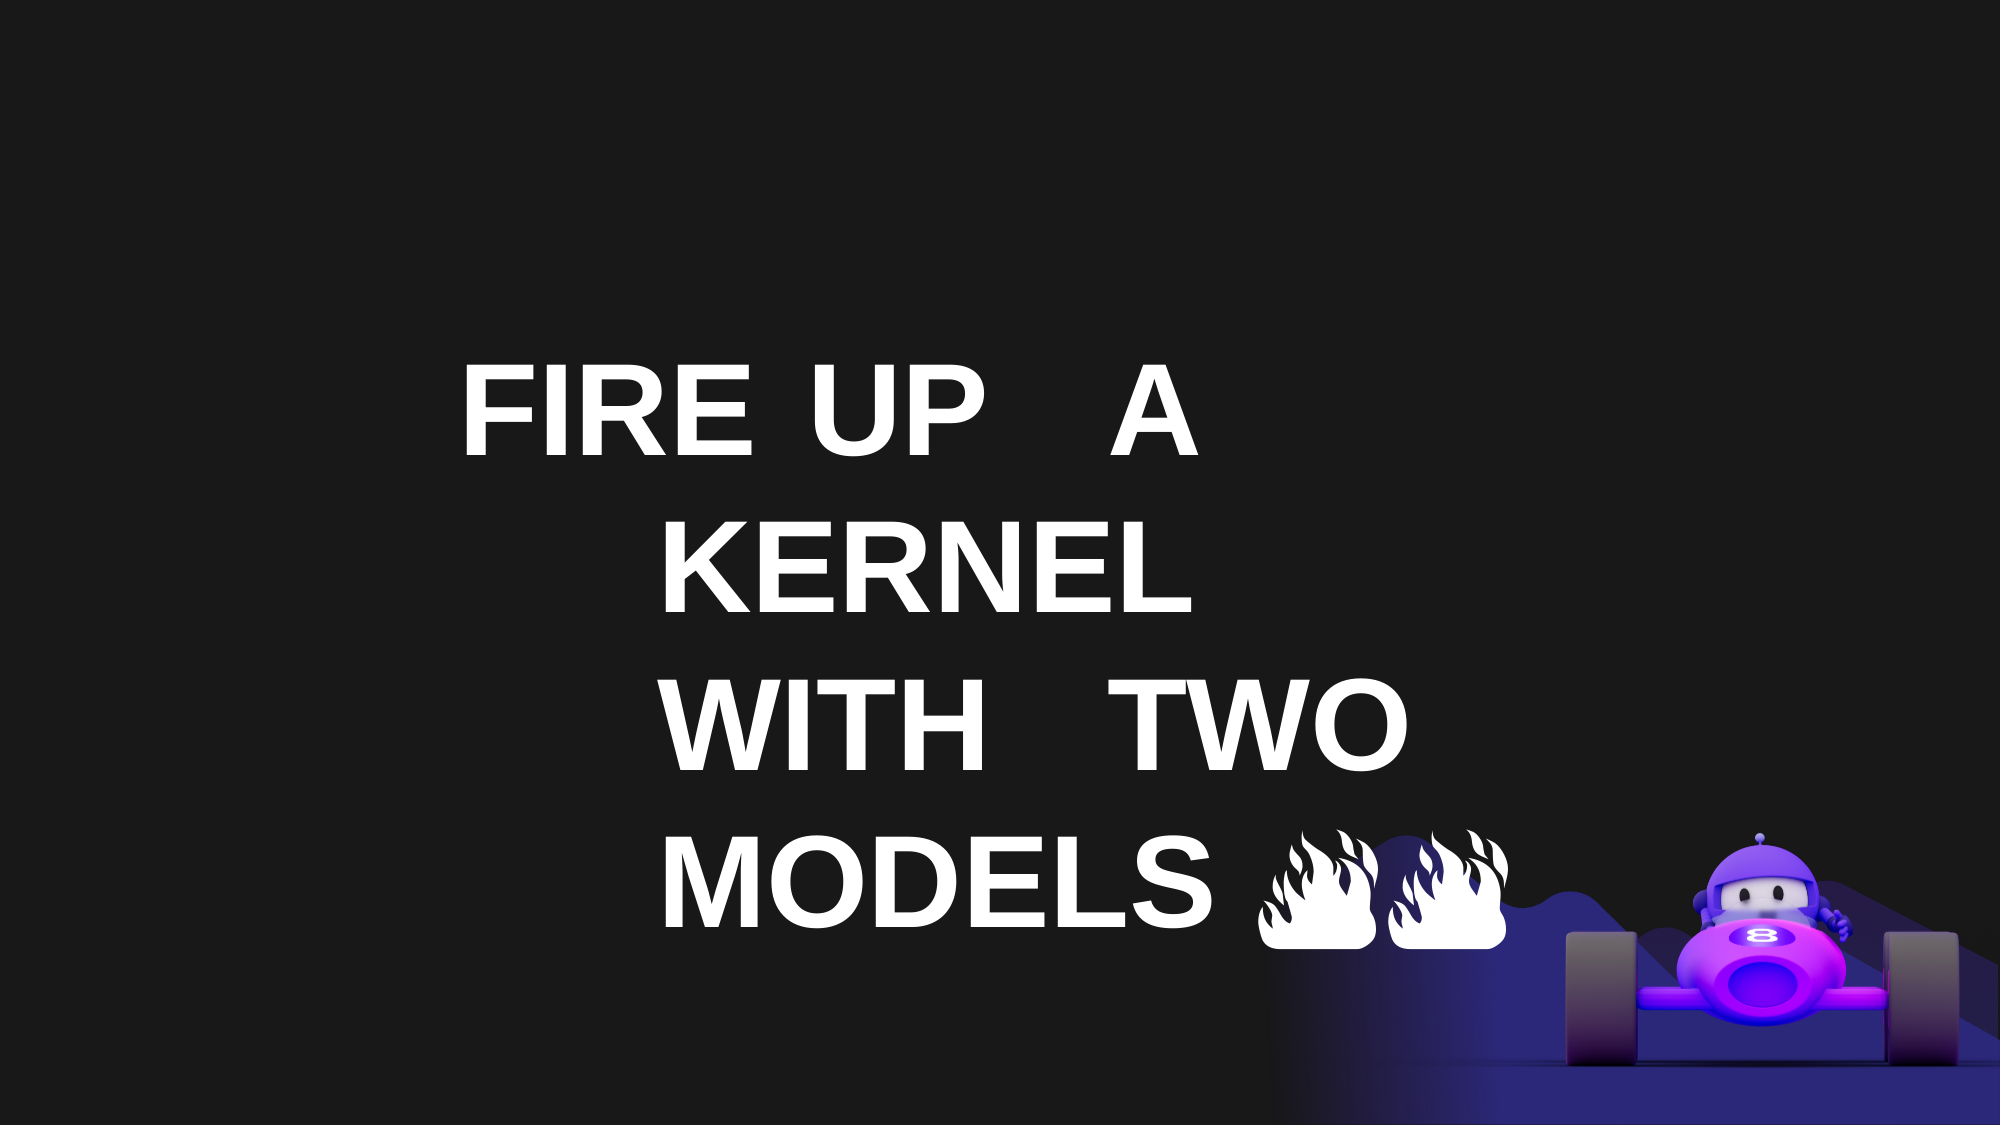

# FIRE	UP	A	KERNEL WITH	TWO MODELS 🔥🔥